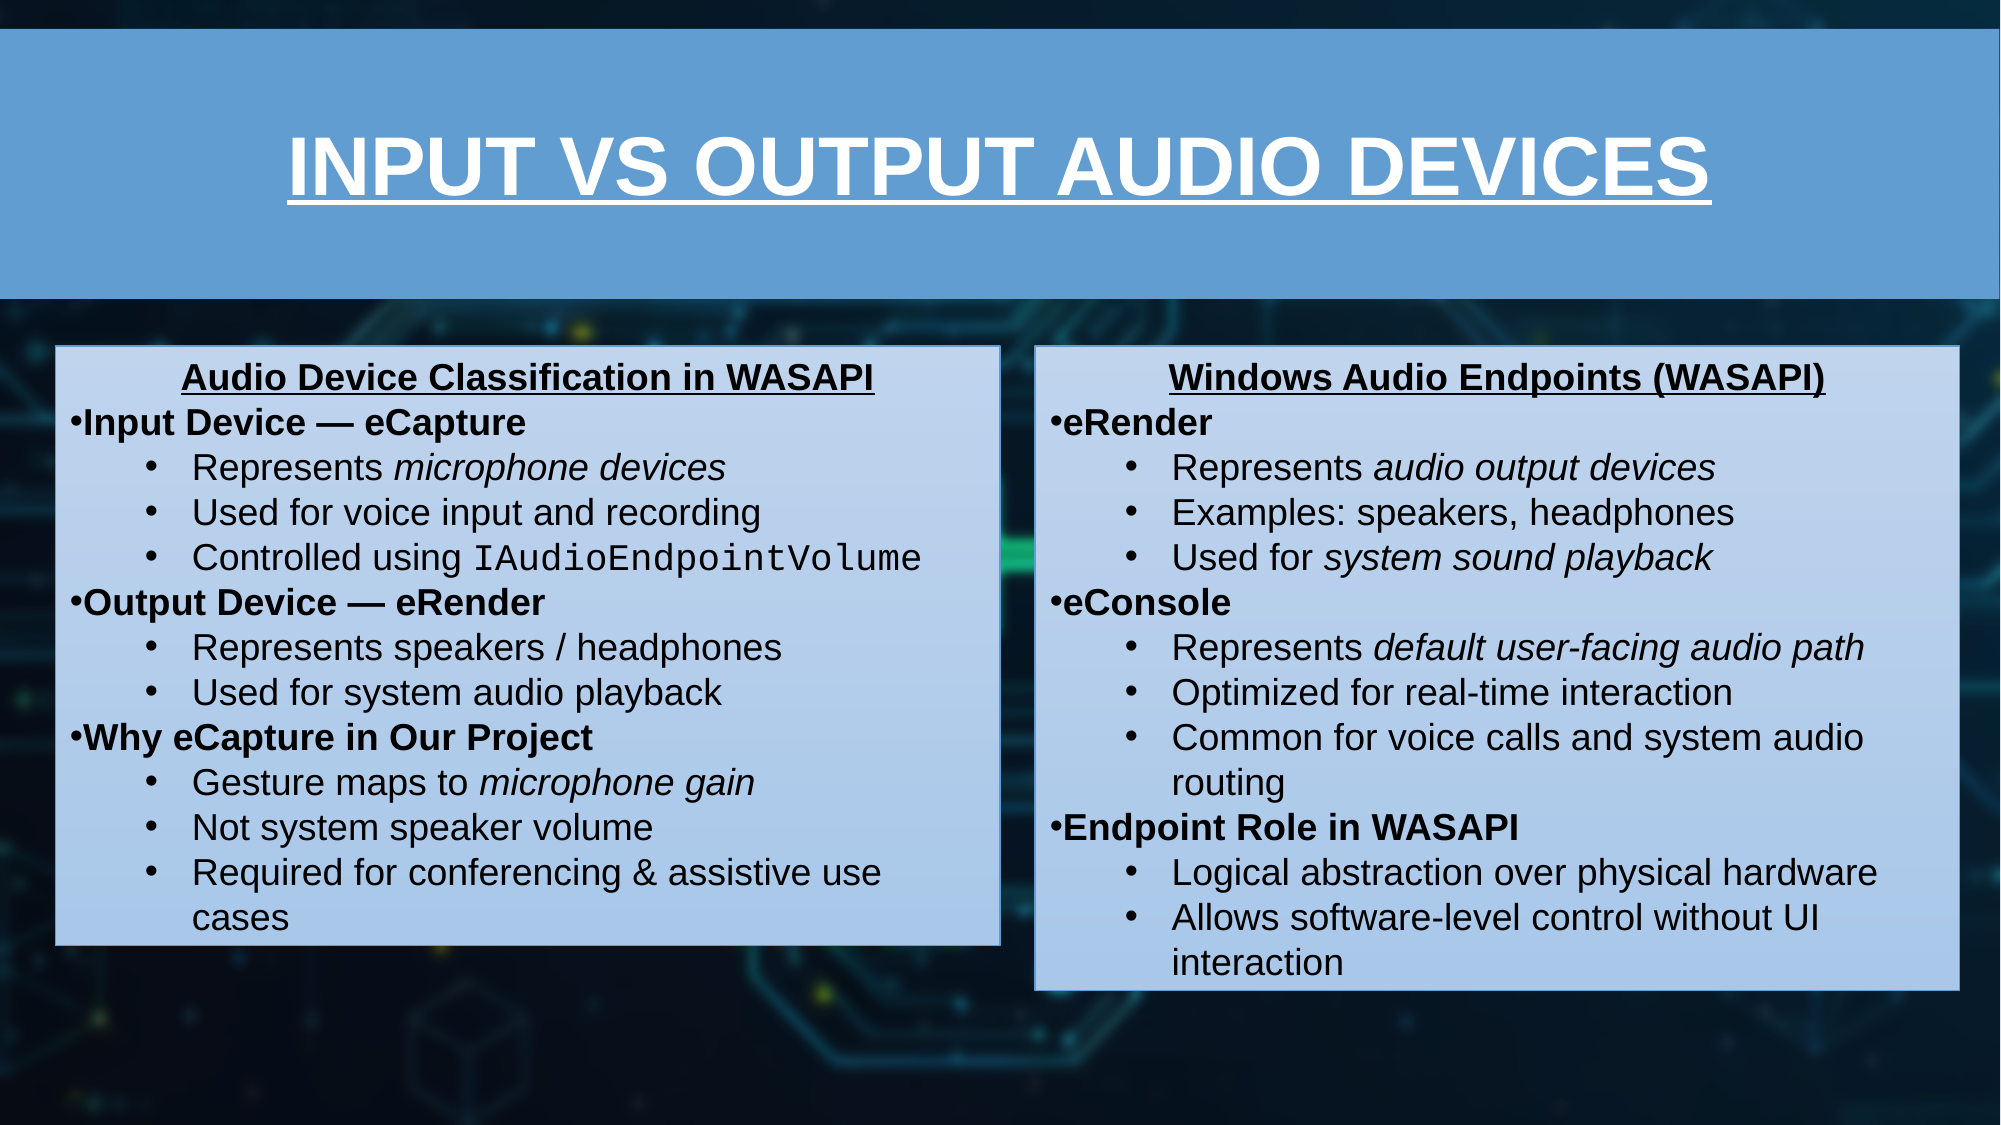

# Input vs Output Audio Devices
Audio Device Classification in WASAPI
Input Device — eCapture
Represents microphone devices
Used for voice input and recording
Controlled using IAudioEndpointVolume
Output Device — eRender
Represents speakers / headphones
Used for system audio playback
Why eCapture in Our Project
Gesture maps to microphone gain
Not system speaker volume
Required for conferencing & assistive use cases
Windows Audio Endpoints (WASAPI)
eRender
Represents audio output devices
Examples: speakers, headphones
Used for system sound playback
eConsole
Represents default user-facing audio path
Optimized for real-time interaction
Common for voice calls and system audio routing
Endpoint Role in WASAPI
Logical abstraction over physical hardware
Allows software-level control without UI interaction